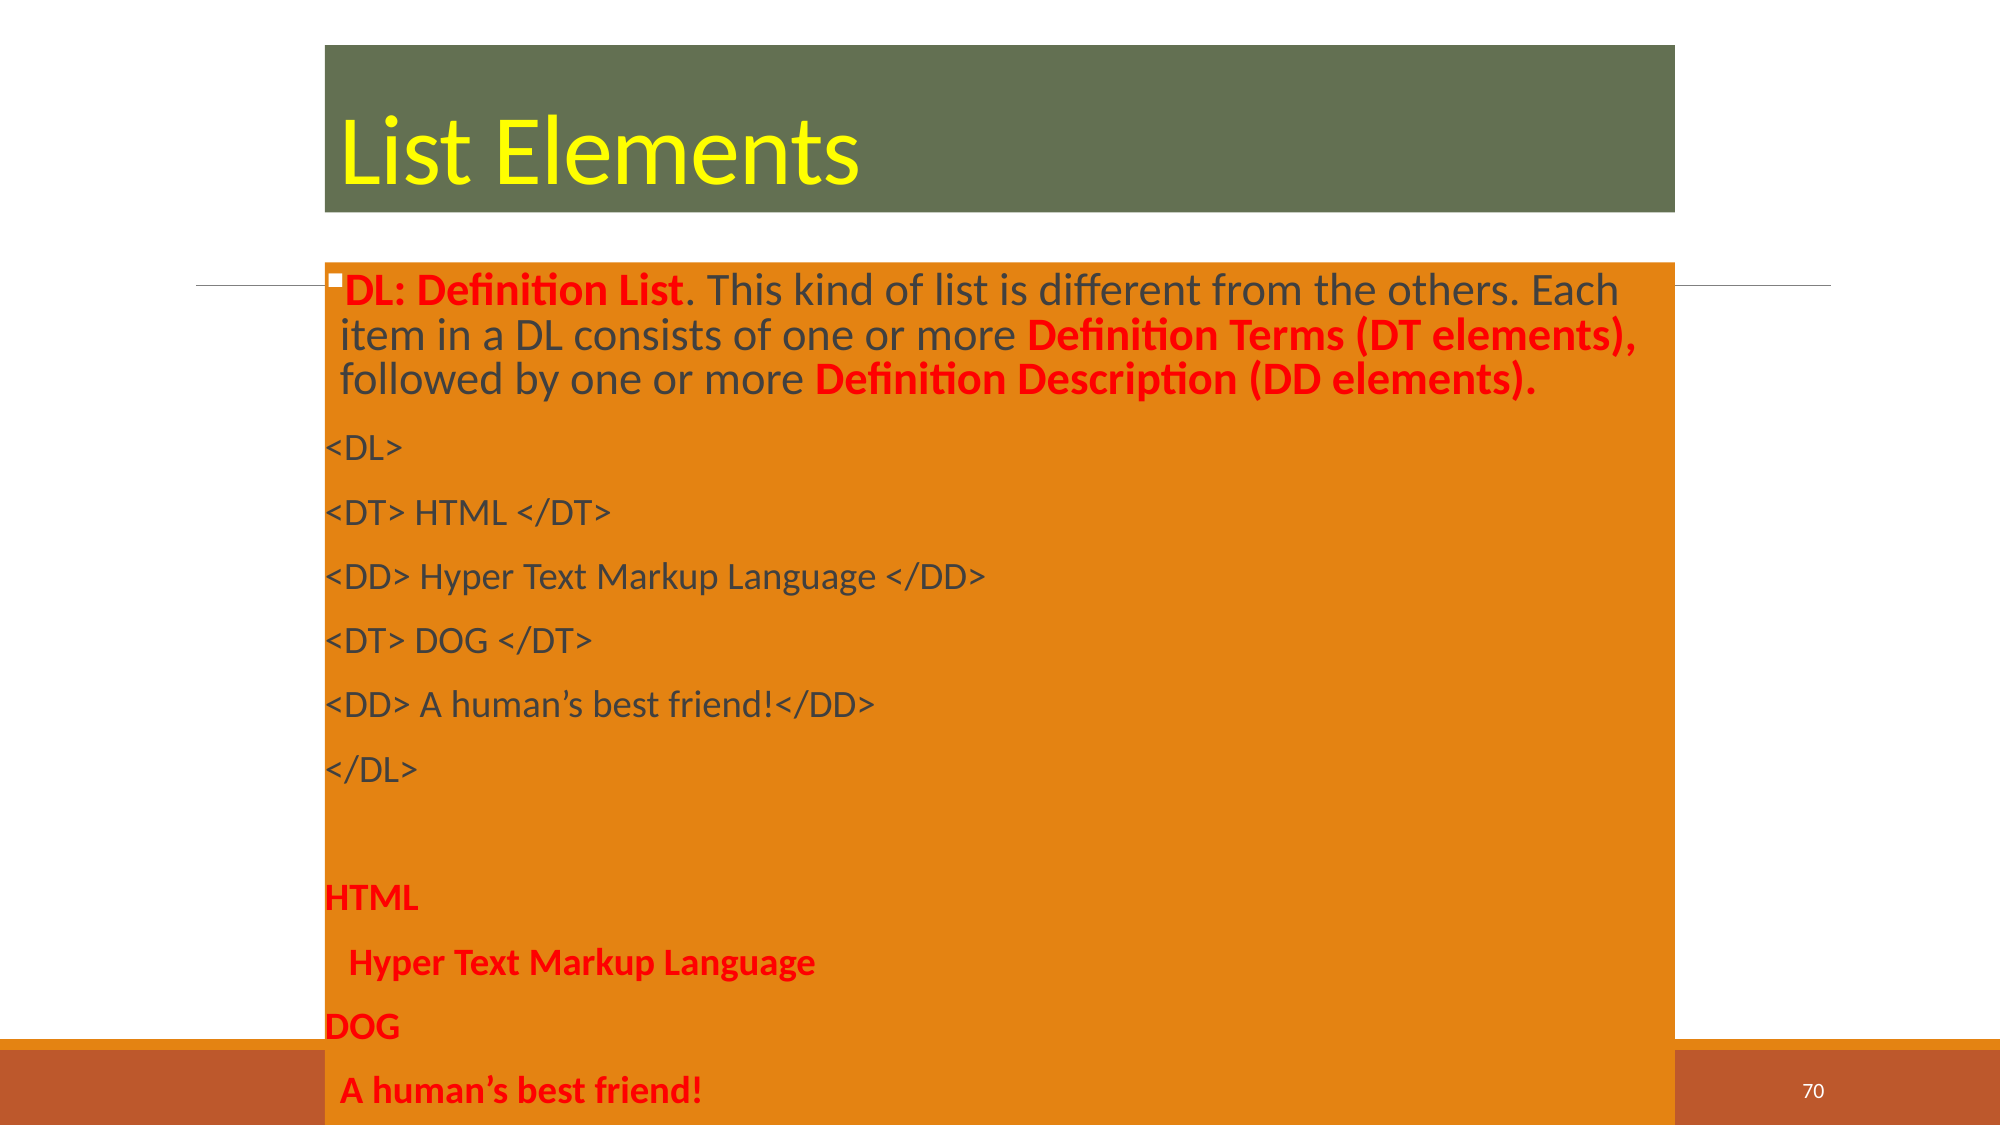

# List Elements
DL: Definition List. This kind of list is different from the others. Each item in a DL consists of one or more Definition Terms (DT elements), followed by one or more Definition Description (DD elements).
<DL>
<DT> HTML </DT>
<DD> Hyper Text Markup Language </DD>
<DT> DOG </DT>
<DD> A human’s best friend!</DD>
</DL>

HTML
		 Hyper Text Markup Language
DOG
		A human’s best friend!
70